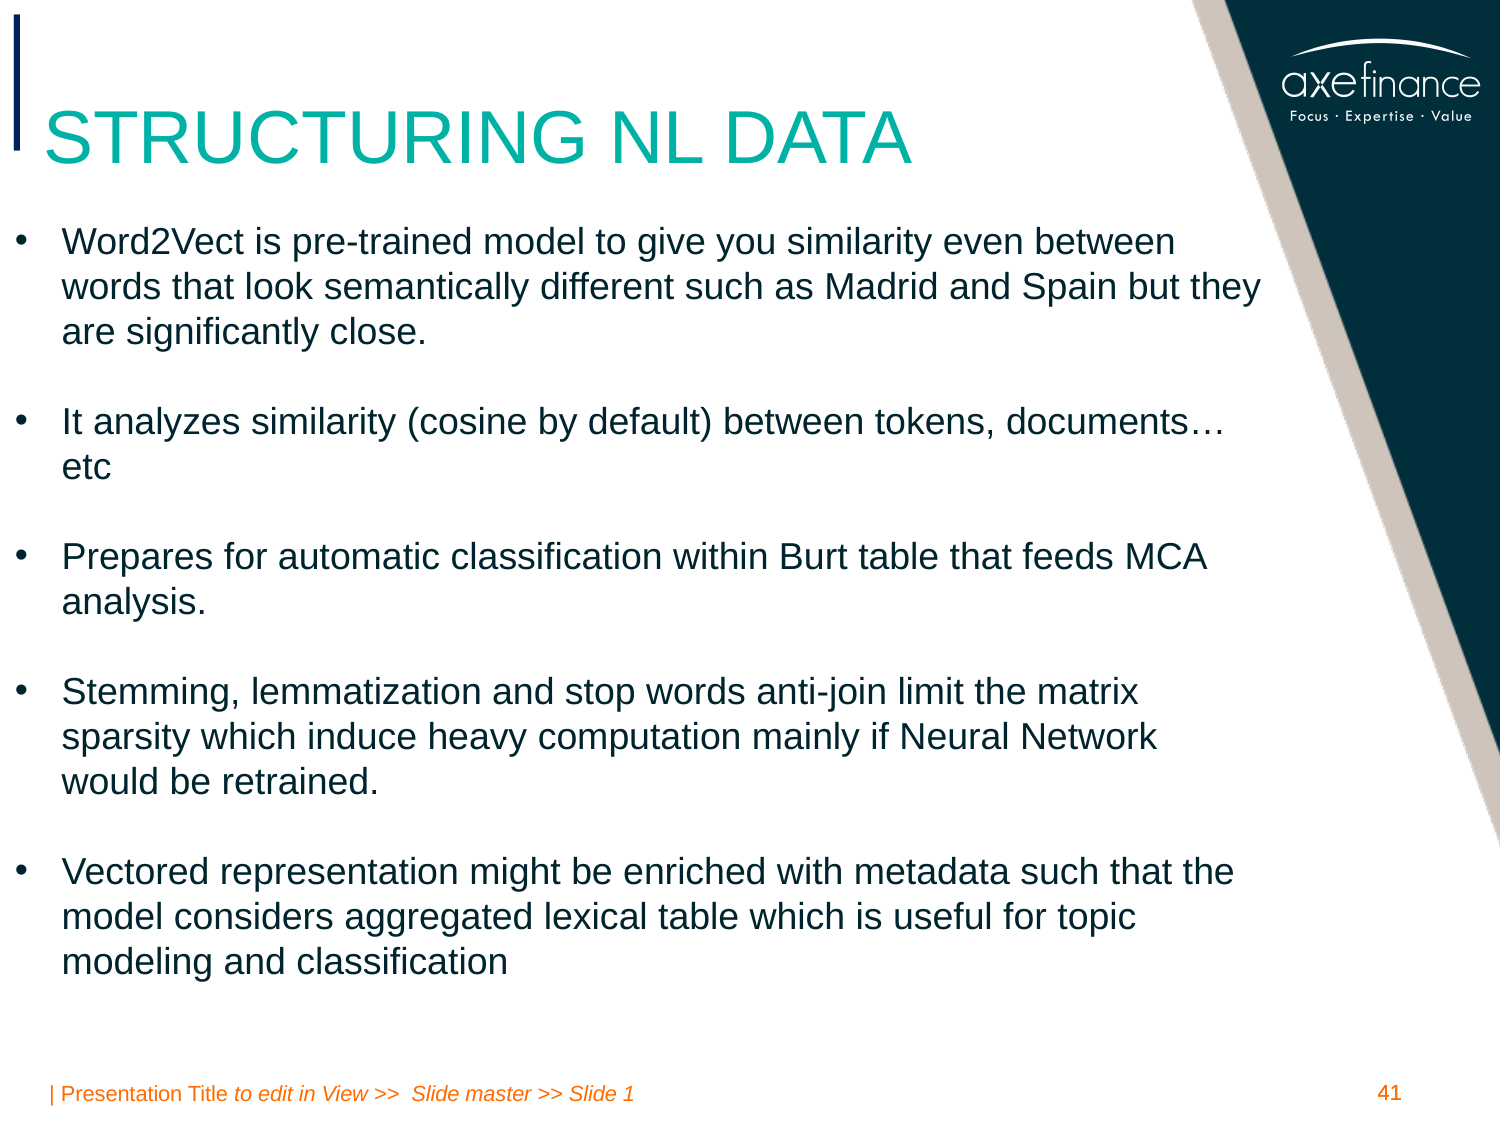

# Structuring NL data
Word2Vect is pre-trained model to give you similarity even between words that look semantically different such as Madrid and Spain but they are significantly close.

It analyzes similarity (cosine by default) between tokens, documents…etc

Prepares for automatic classification within Burt table that feeds MCA analysis.

Stemming, lemmatization and stop words anti-join limit the matrix sparsity which induce heavy computation mainly if Neural Network would be retrained.

Vectored representation might be enriched with metadata such that the model considers aggregated lexical table which is useful for topic modeling and classification